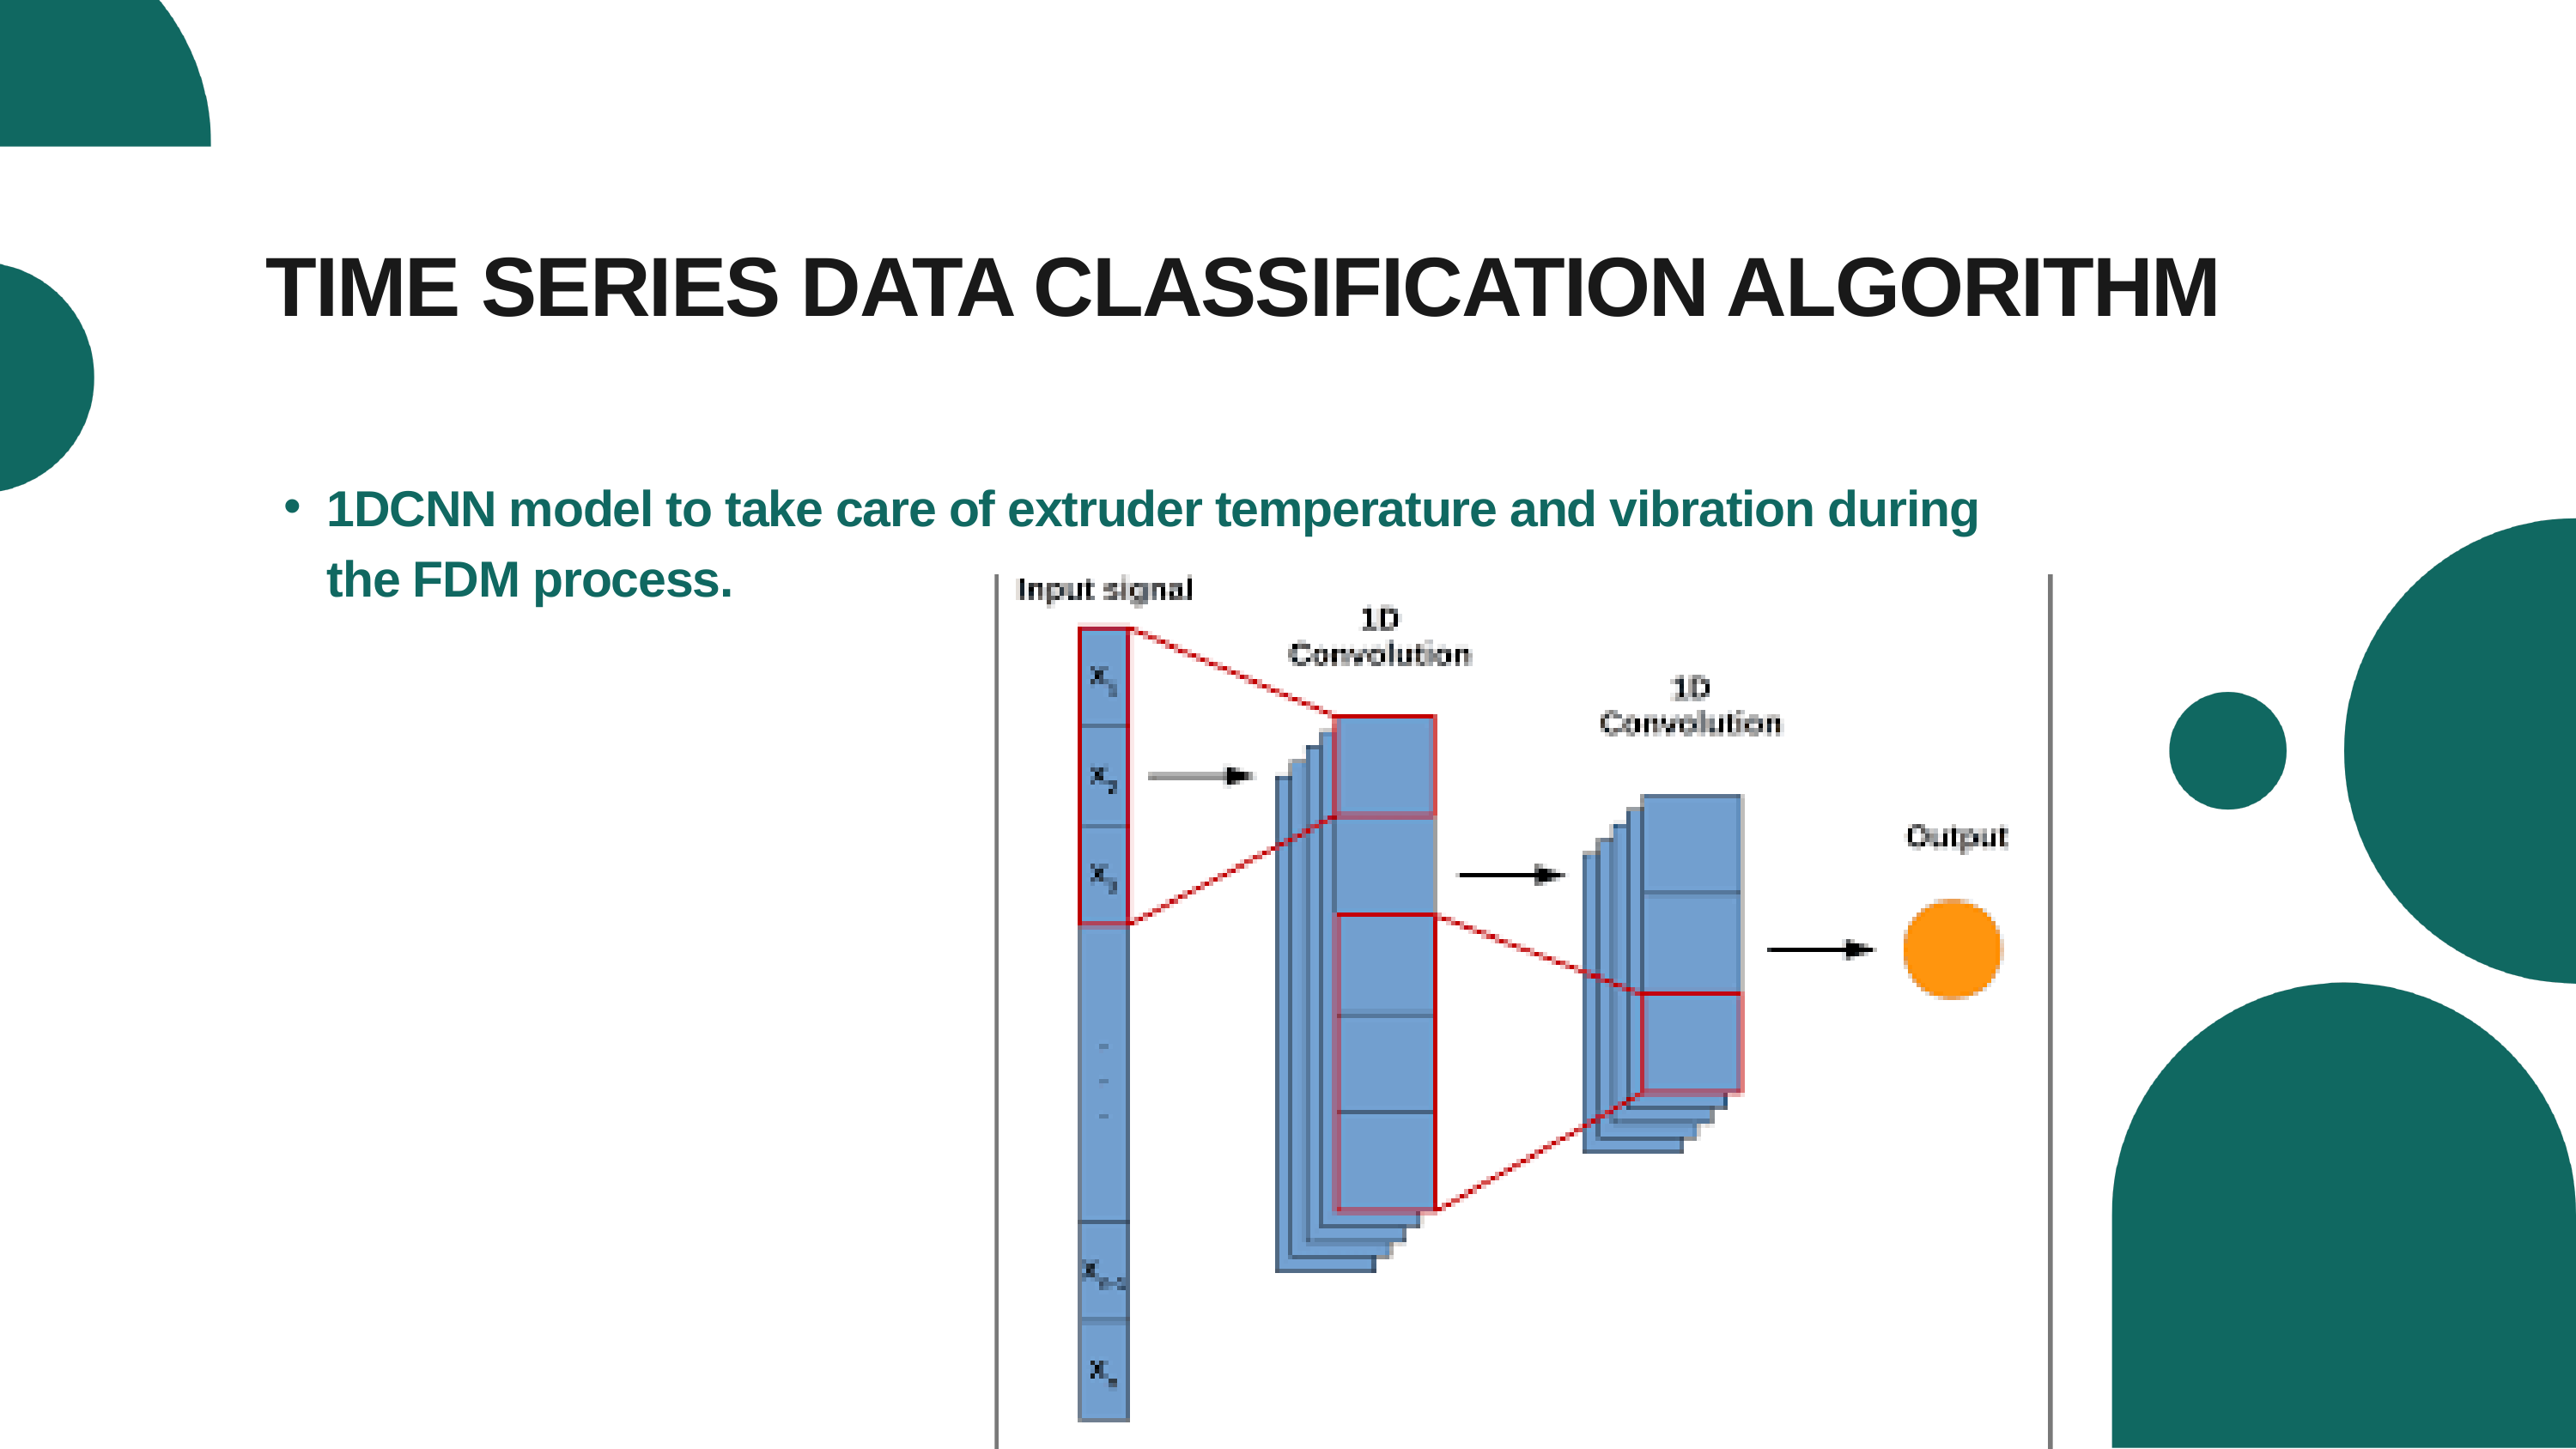

TIME SERIES DATA CLASSIFICATION ALGORITHM
1DCNN model to take care of extruder temperature and vibration during the FDM process.